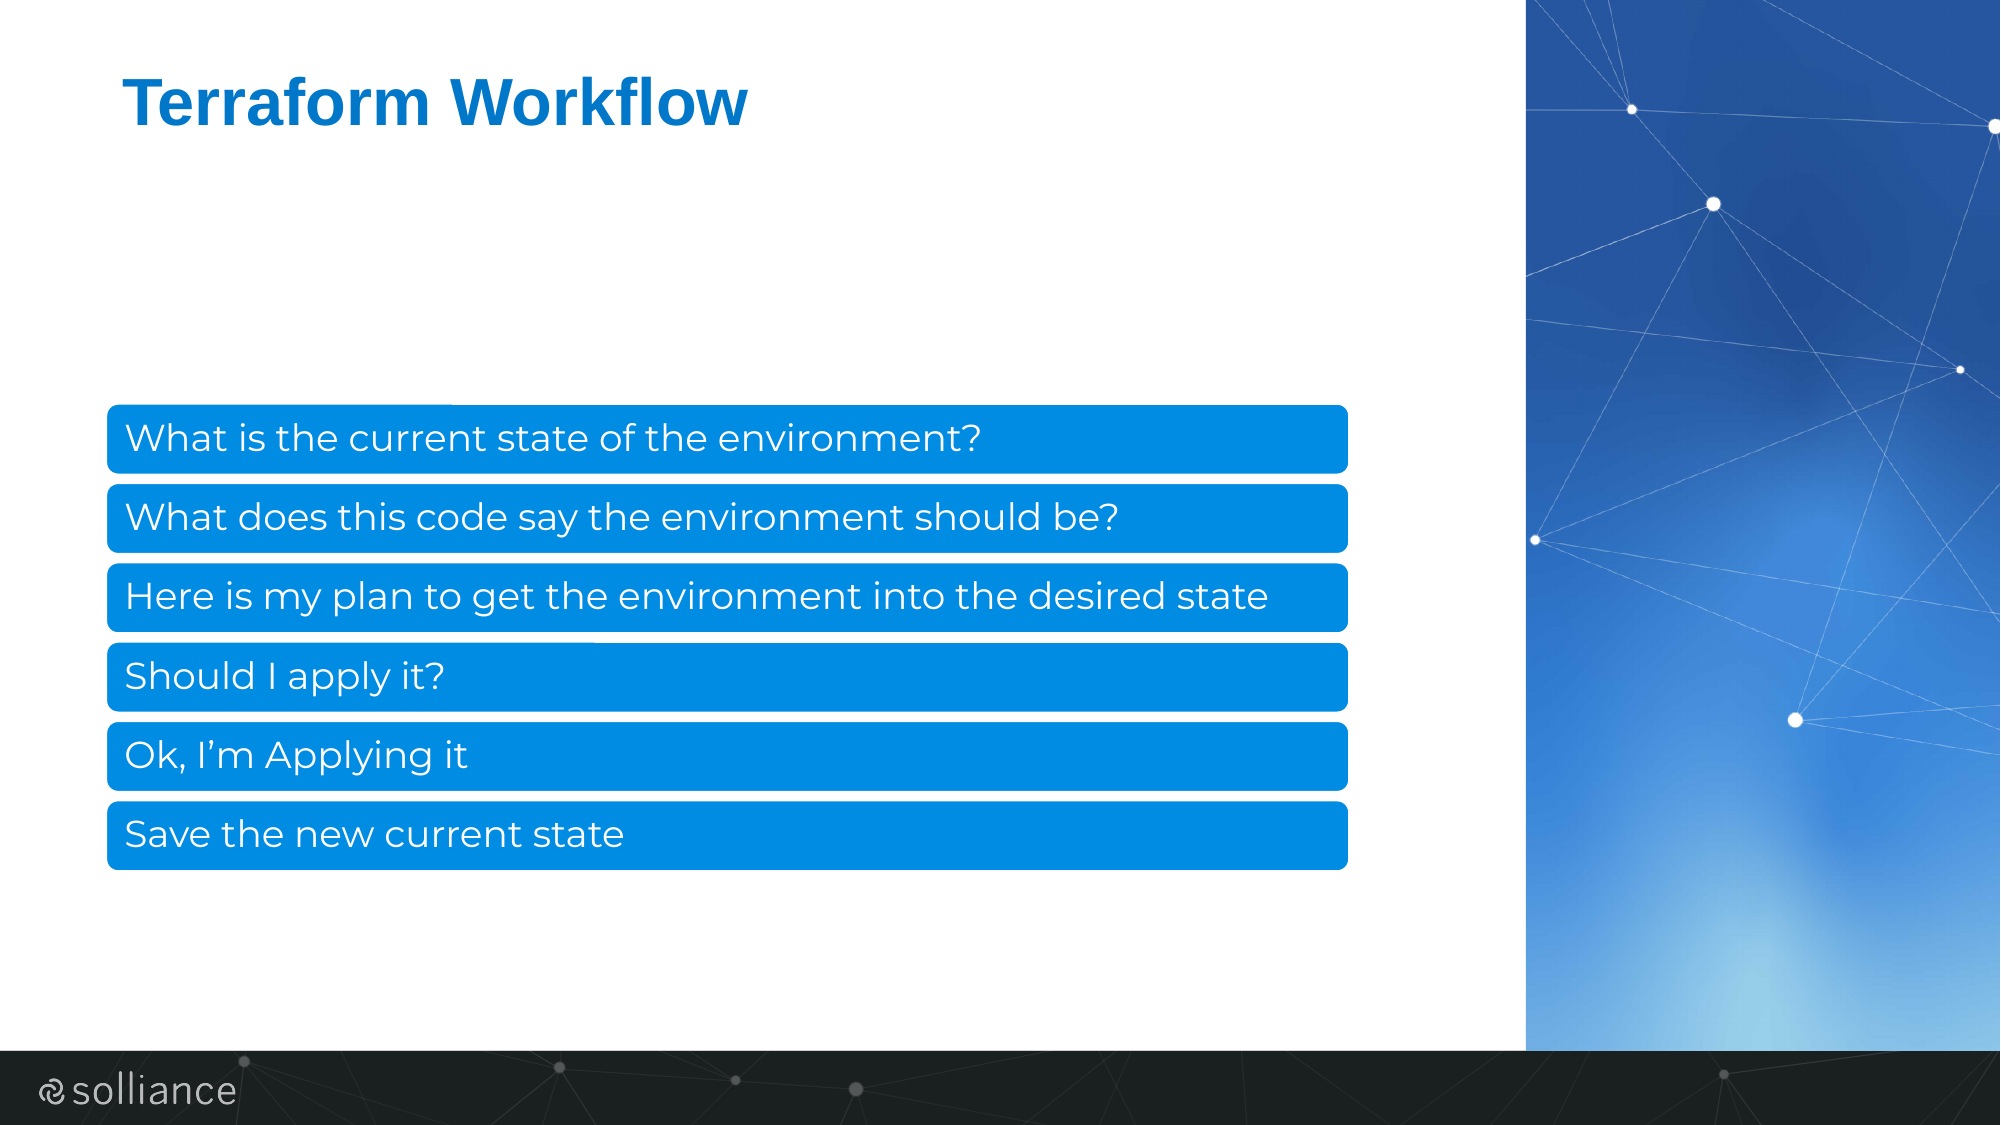

# Terraform Workflow

What is the current state of the environment?
What does this code say the environment should be?
Here is my plan to get the environment into the desired state
Should I apply it?
Ok, I’m Applying it
Save the new current state